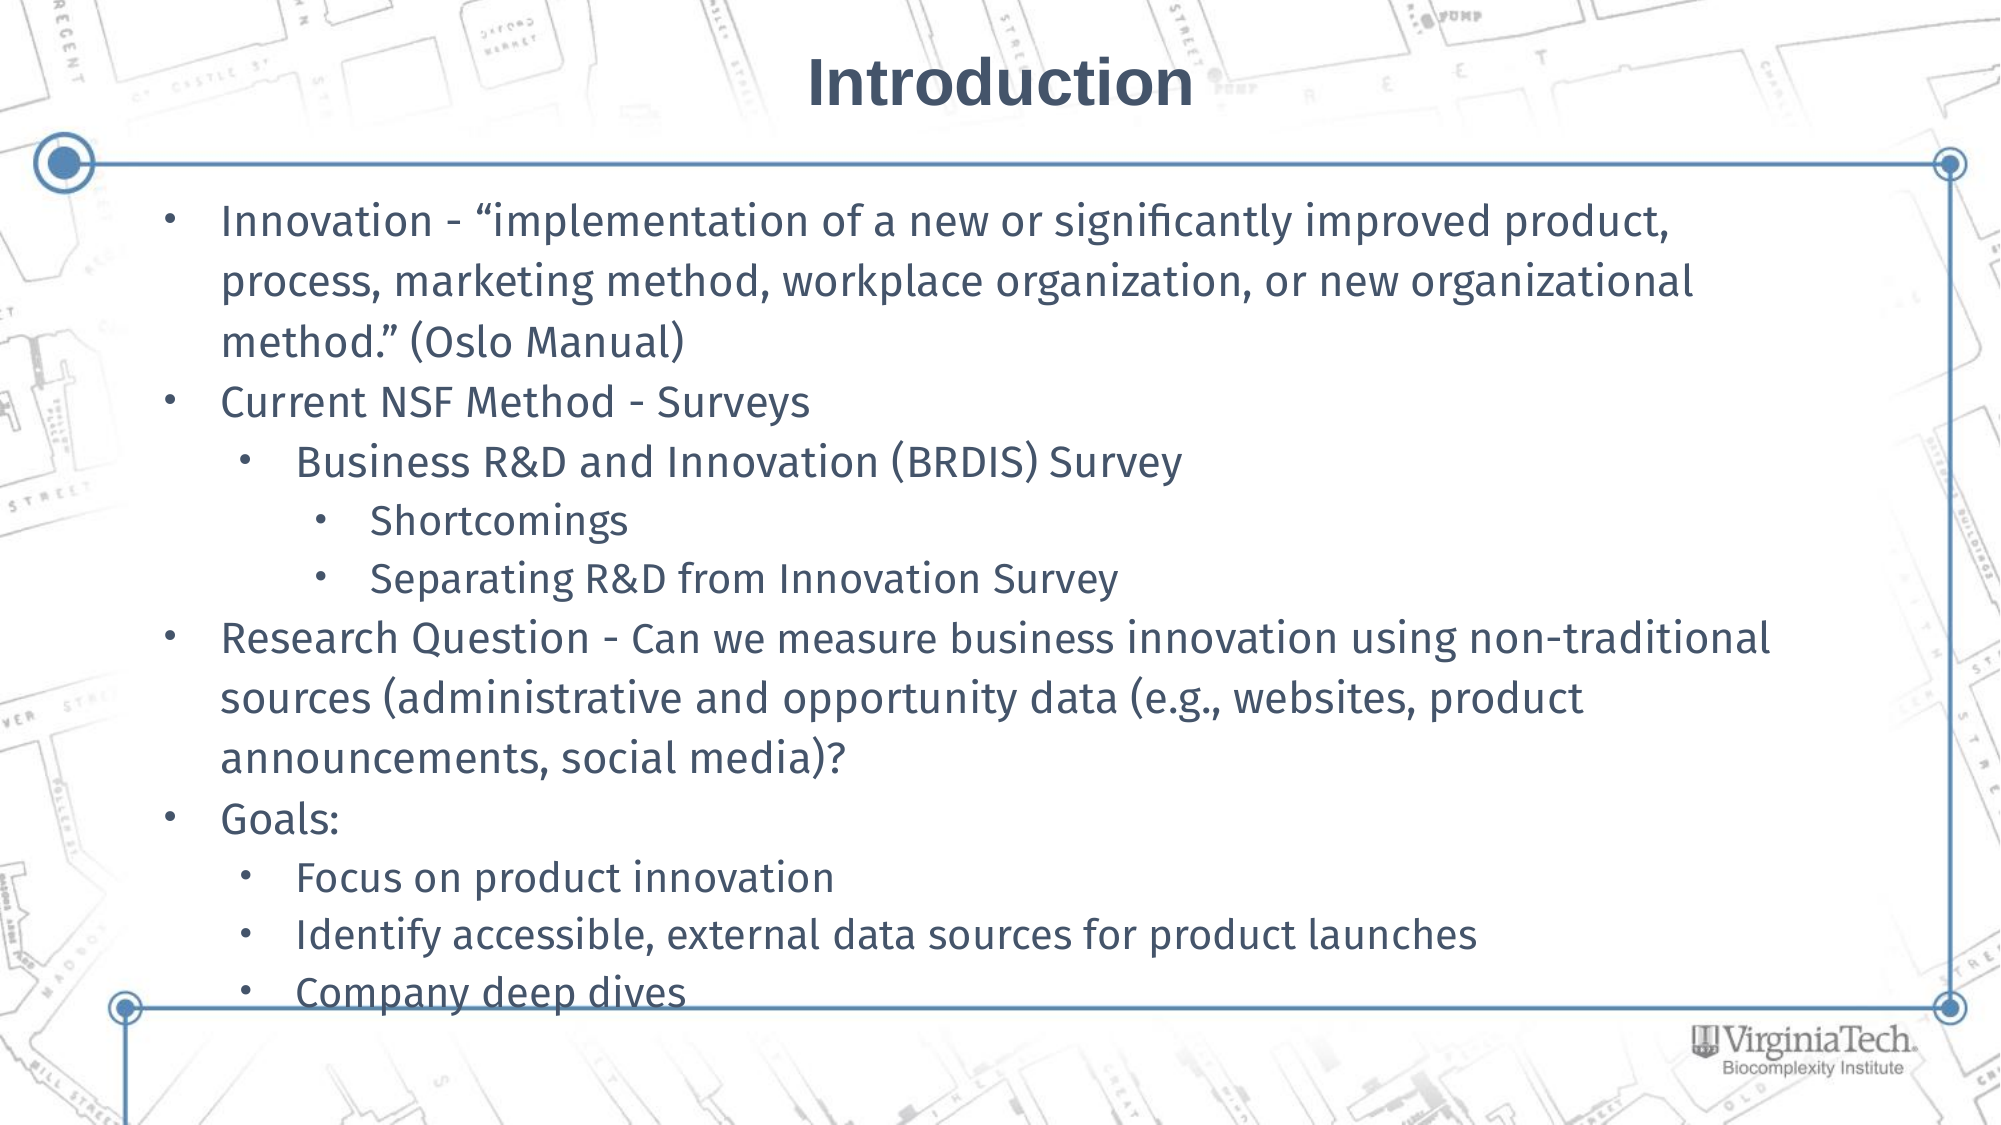

# Introduction
Innovation - “implementation of a new or significantly improved product, process, marketing method, workplace organization, or new organizational method.” (Oslo Manual)
Current NSF Method - Surveys
Business R&D and Innovation (BRDIS) Survey
Shortcomings
Separating R&D from Innovation Survey
Research Question - Can we measure business innovation using non-traditional sources (administrative and opportunity data (e.g., websites, product announcements, social media)?
Goals:
Focus on product innovation
Identify accessible, external data sources for product launches
Company deep dives